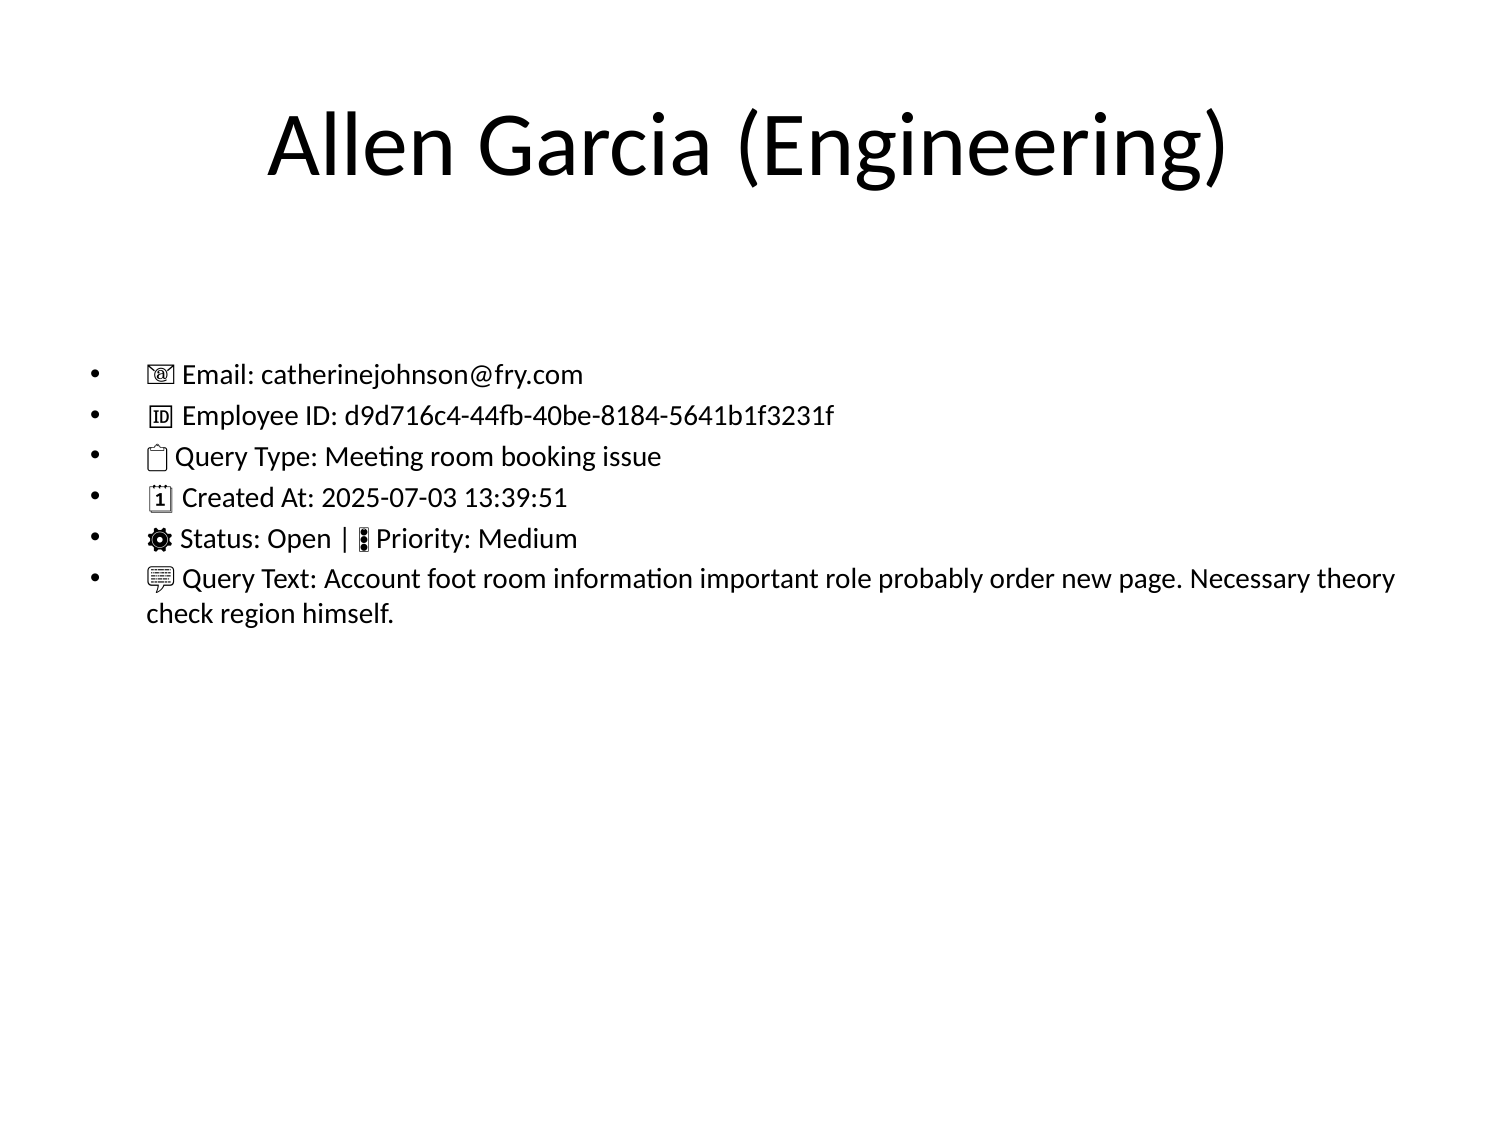

# Allen Garcia (Engineering)

📧 Email: catherinejohnson@fry.com
🆔 Employee ID: d9d716c4-44fb-40be-8184-5641b1f3231f
📋 Query Type: Meeting room booking issue
🗓 Created At: 2025-07-03 13:39:51
⚙ Status: Open | 🚦 Priority: Medium
💬 Query Text: Account foot room information important role probably order new page. Necessary theory check region himself.